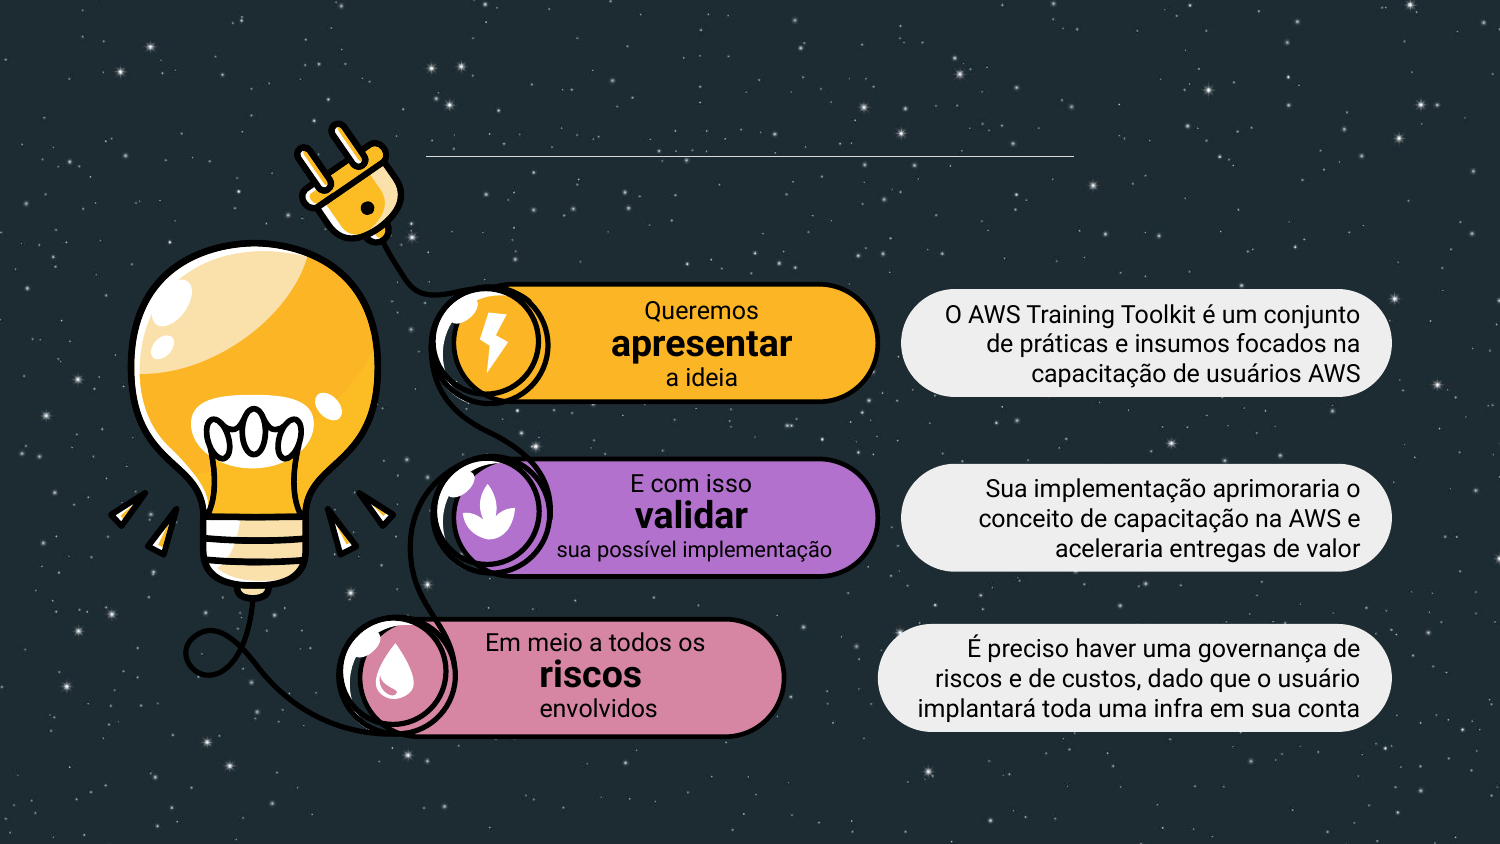

#

O AWS Training Toolkit é um conjunto de práticas e insumos focados na capacitação de usuários AWS
Queremos
apresentar
a ideia

E com isso
validar
sua possível implementação
Sua implementação aprimoraria o conceito de capacitação na AWS e aceleraria entregas de valor

Em meio a todos os
riscos
envolvidos
É preciso haver uma governança de riscos e de custos, dado que o usuário implantará toda uma infra em sua conta